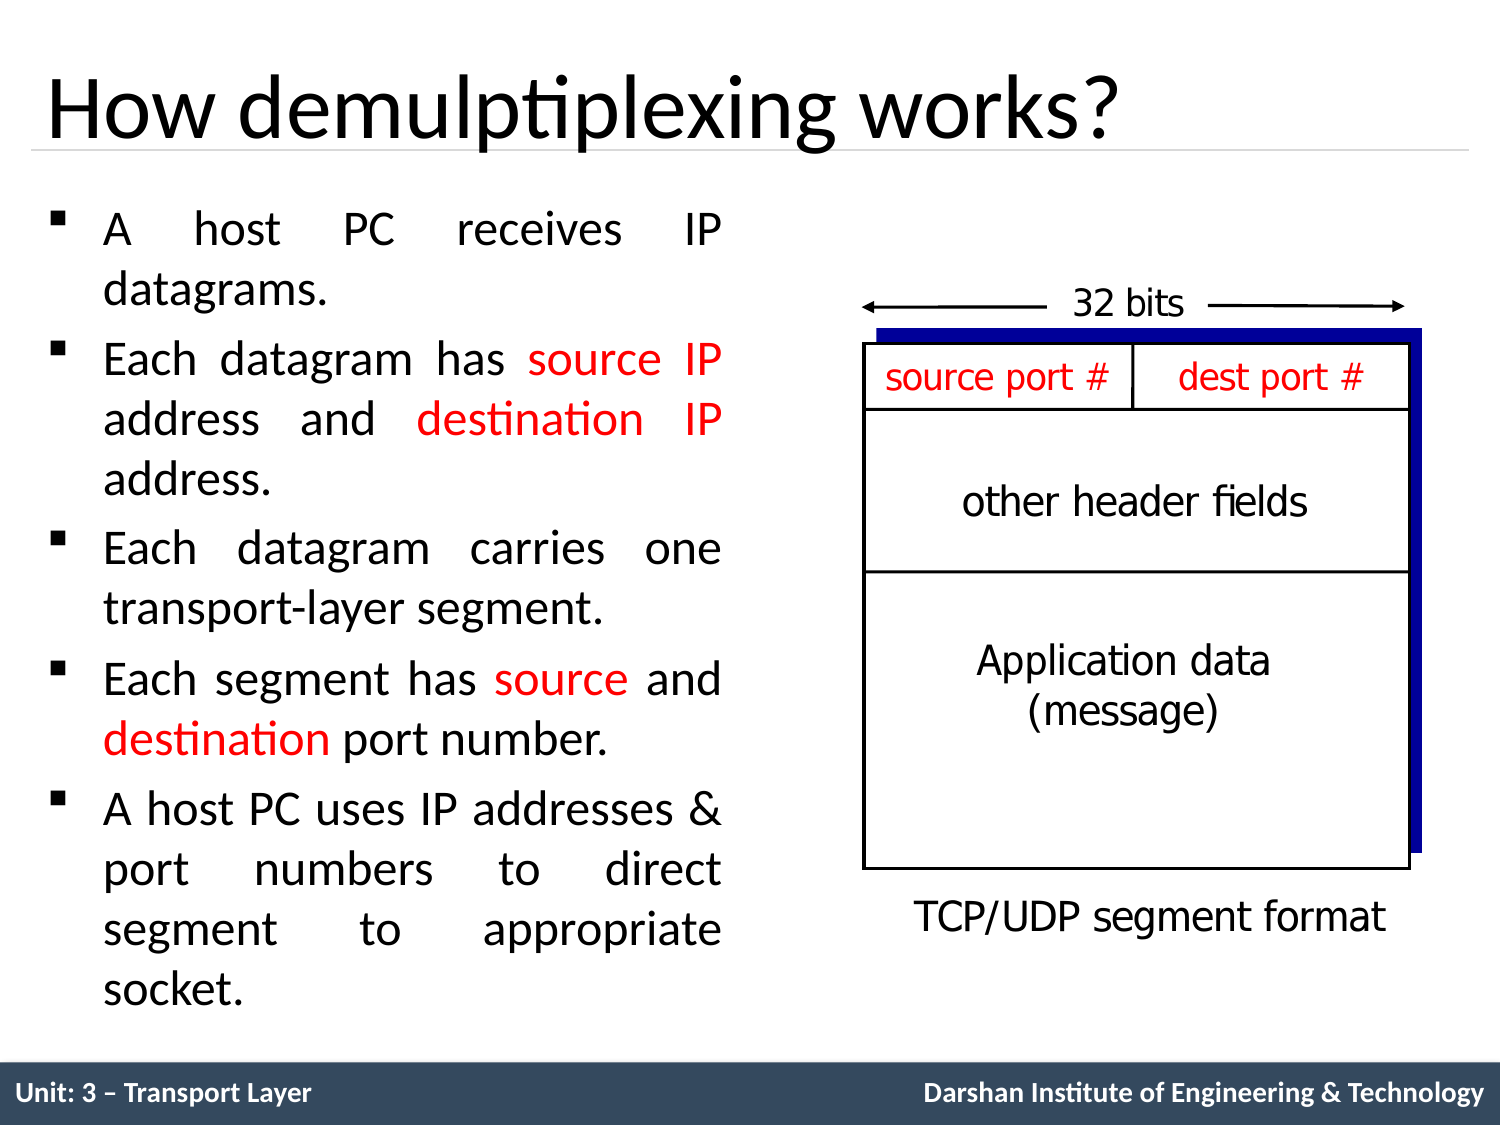

# How demulptiplexing works?
A host PC receives IP datagrams.
Each datagram has source IP address and destination IP address.
Each datagram carries one transport-layer segment.
Each segment has source and destination port number.
A host PC uses IP addresses & port numbers to direct segment to appropriate socket.

32 bits

source port #
dest port #

other header fields

Application data (message)
TCP/UDP segment format